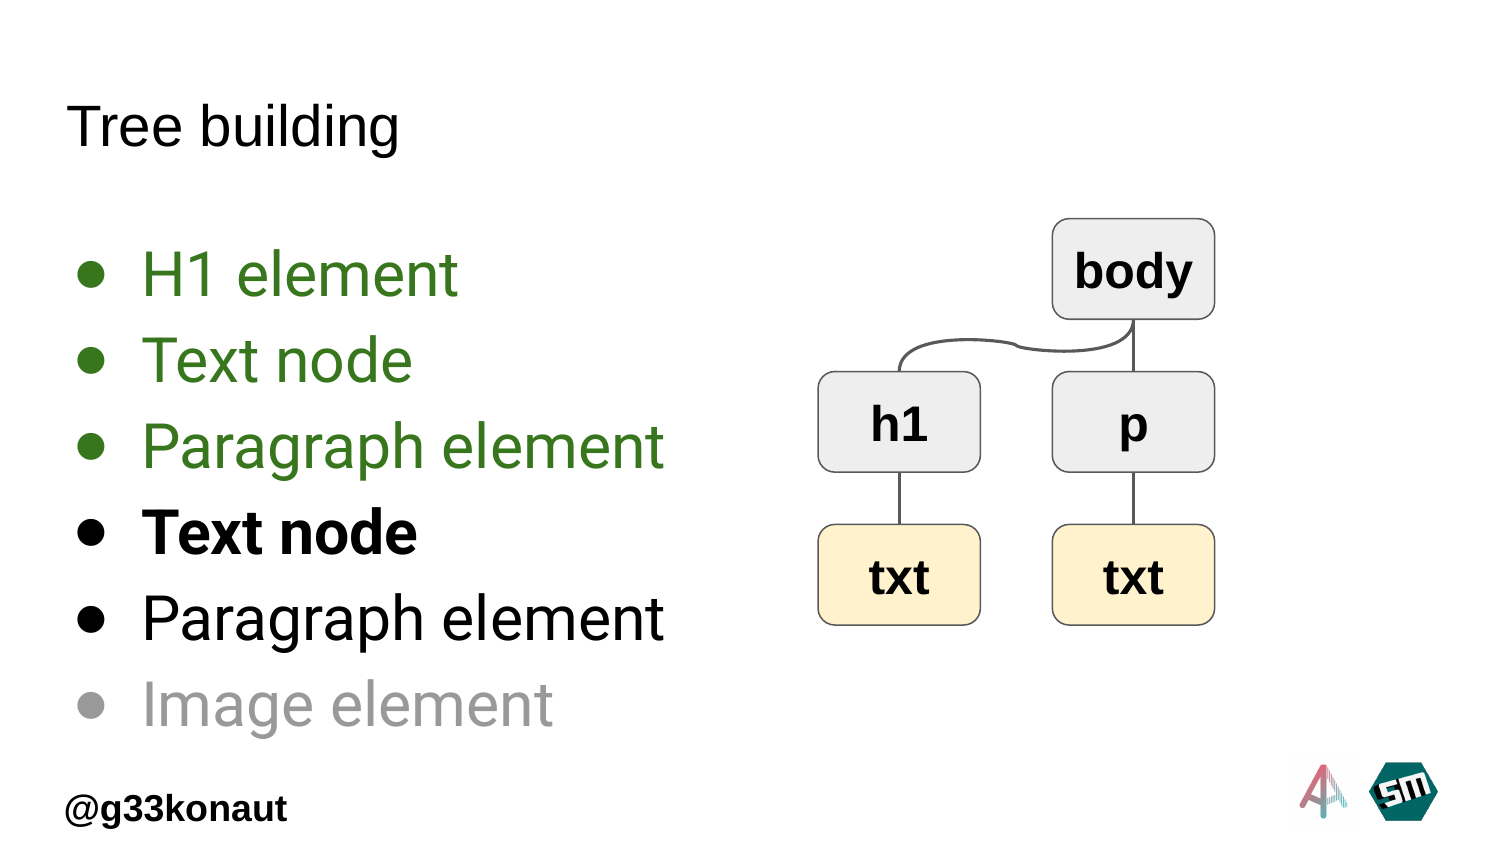

# Tree building
H1 element
Text node
Paragraph element
Text node
Paragraph element
Image element
body
h1
p
txt
txt